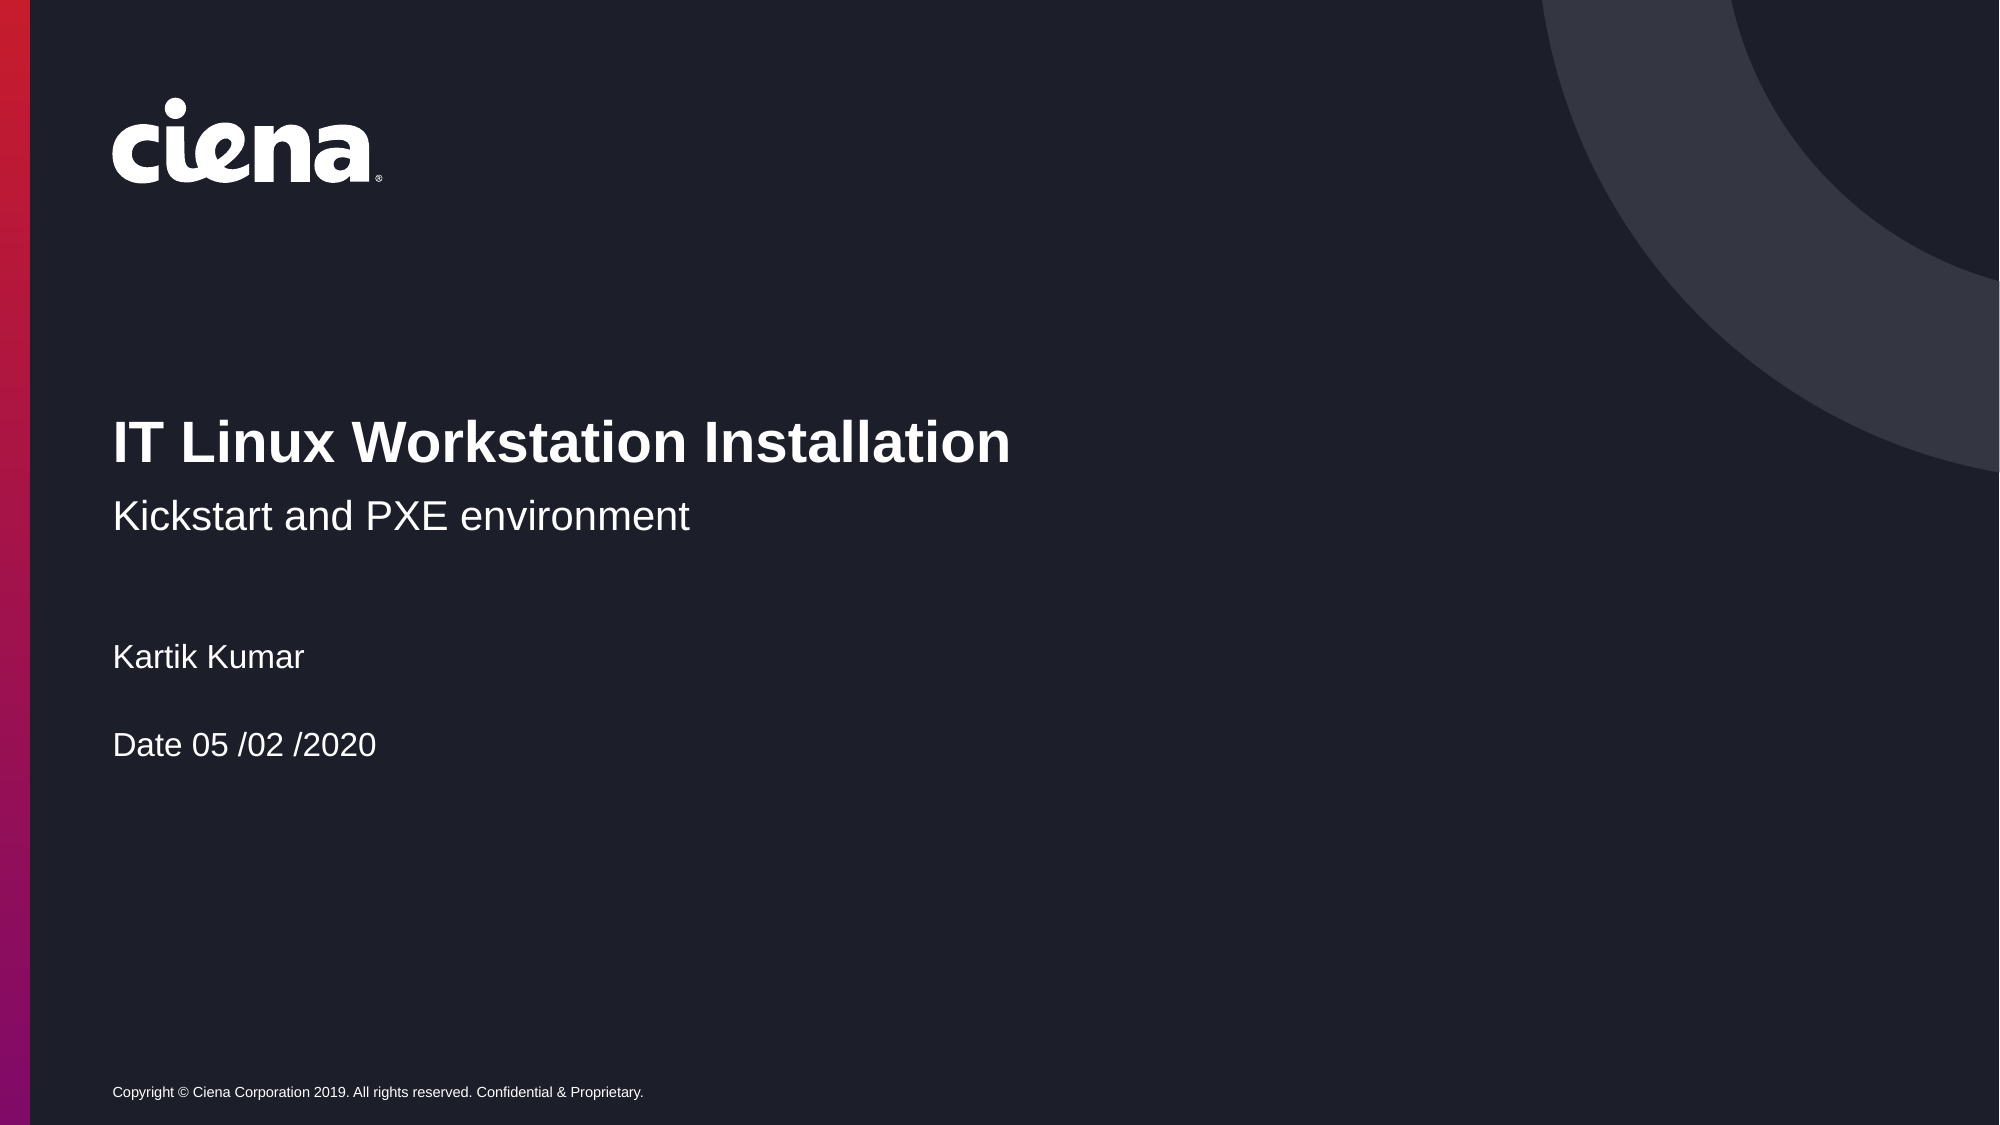

# IT Linux Workstation Installation
Kickstart and PXE environment
Kartik Kumar

Date 05 /02 /2020